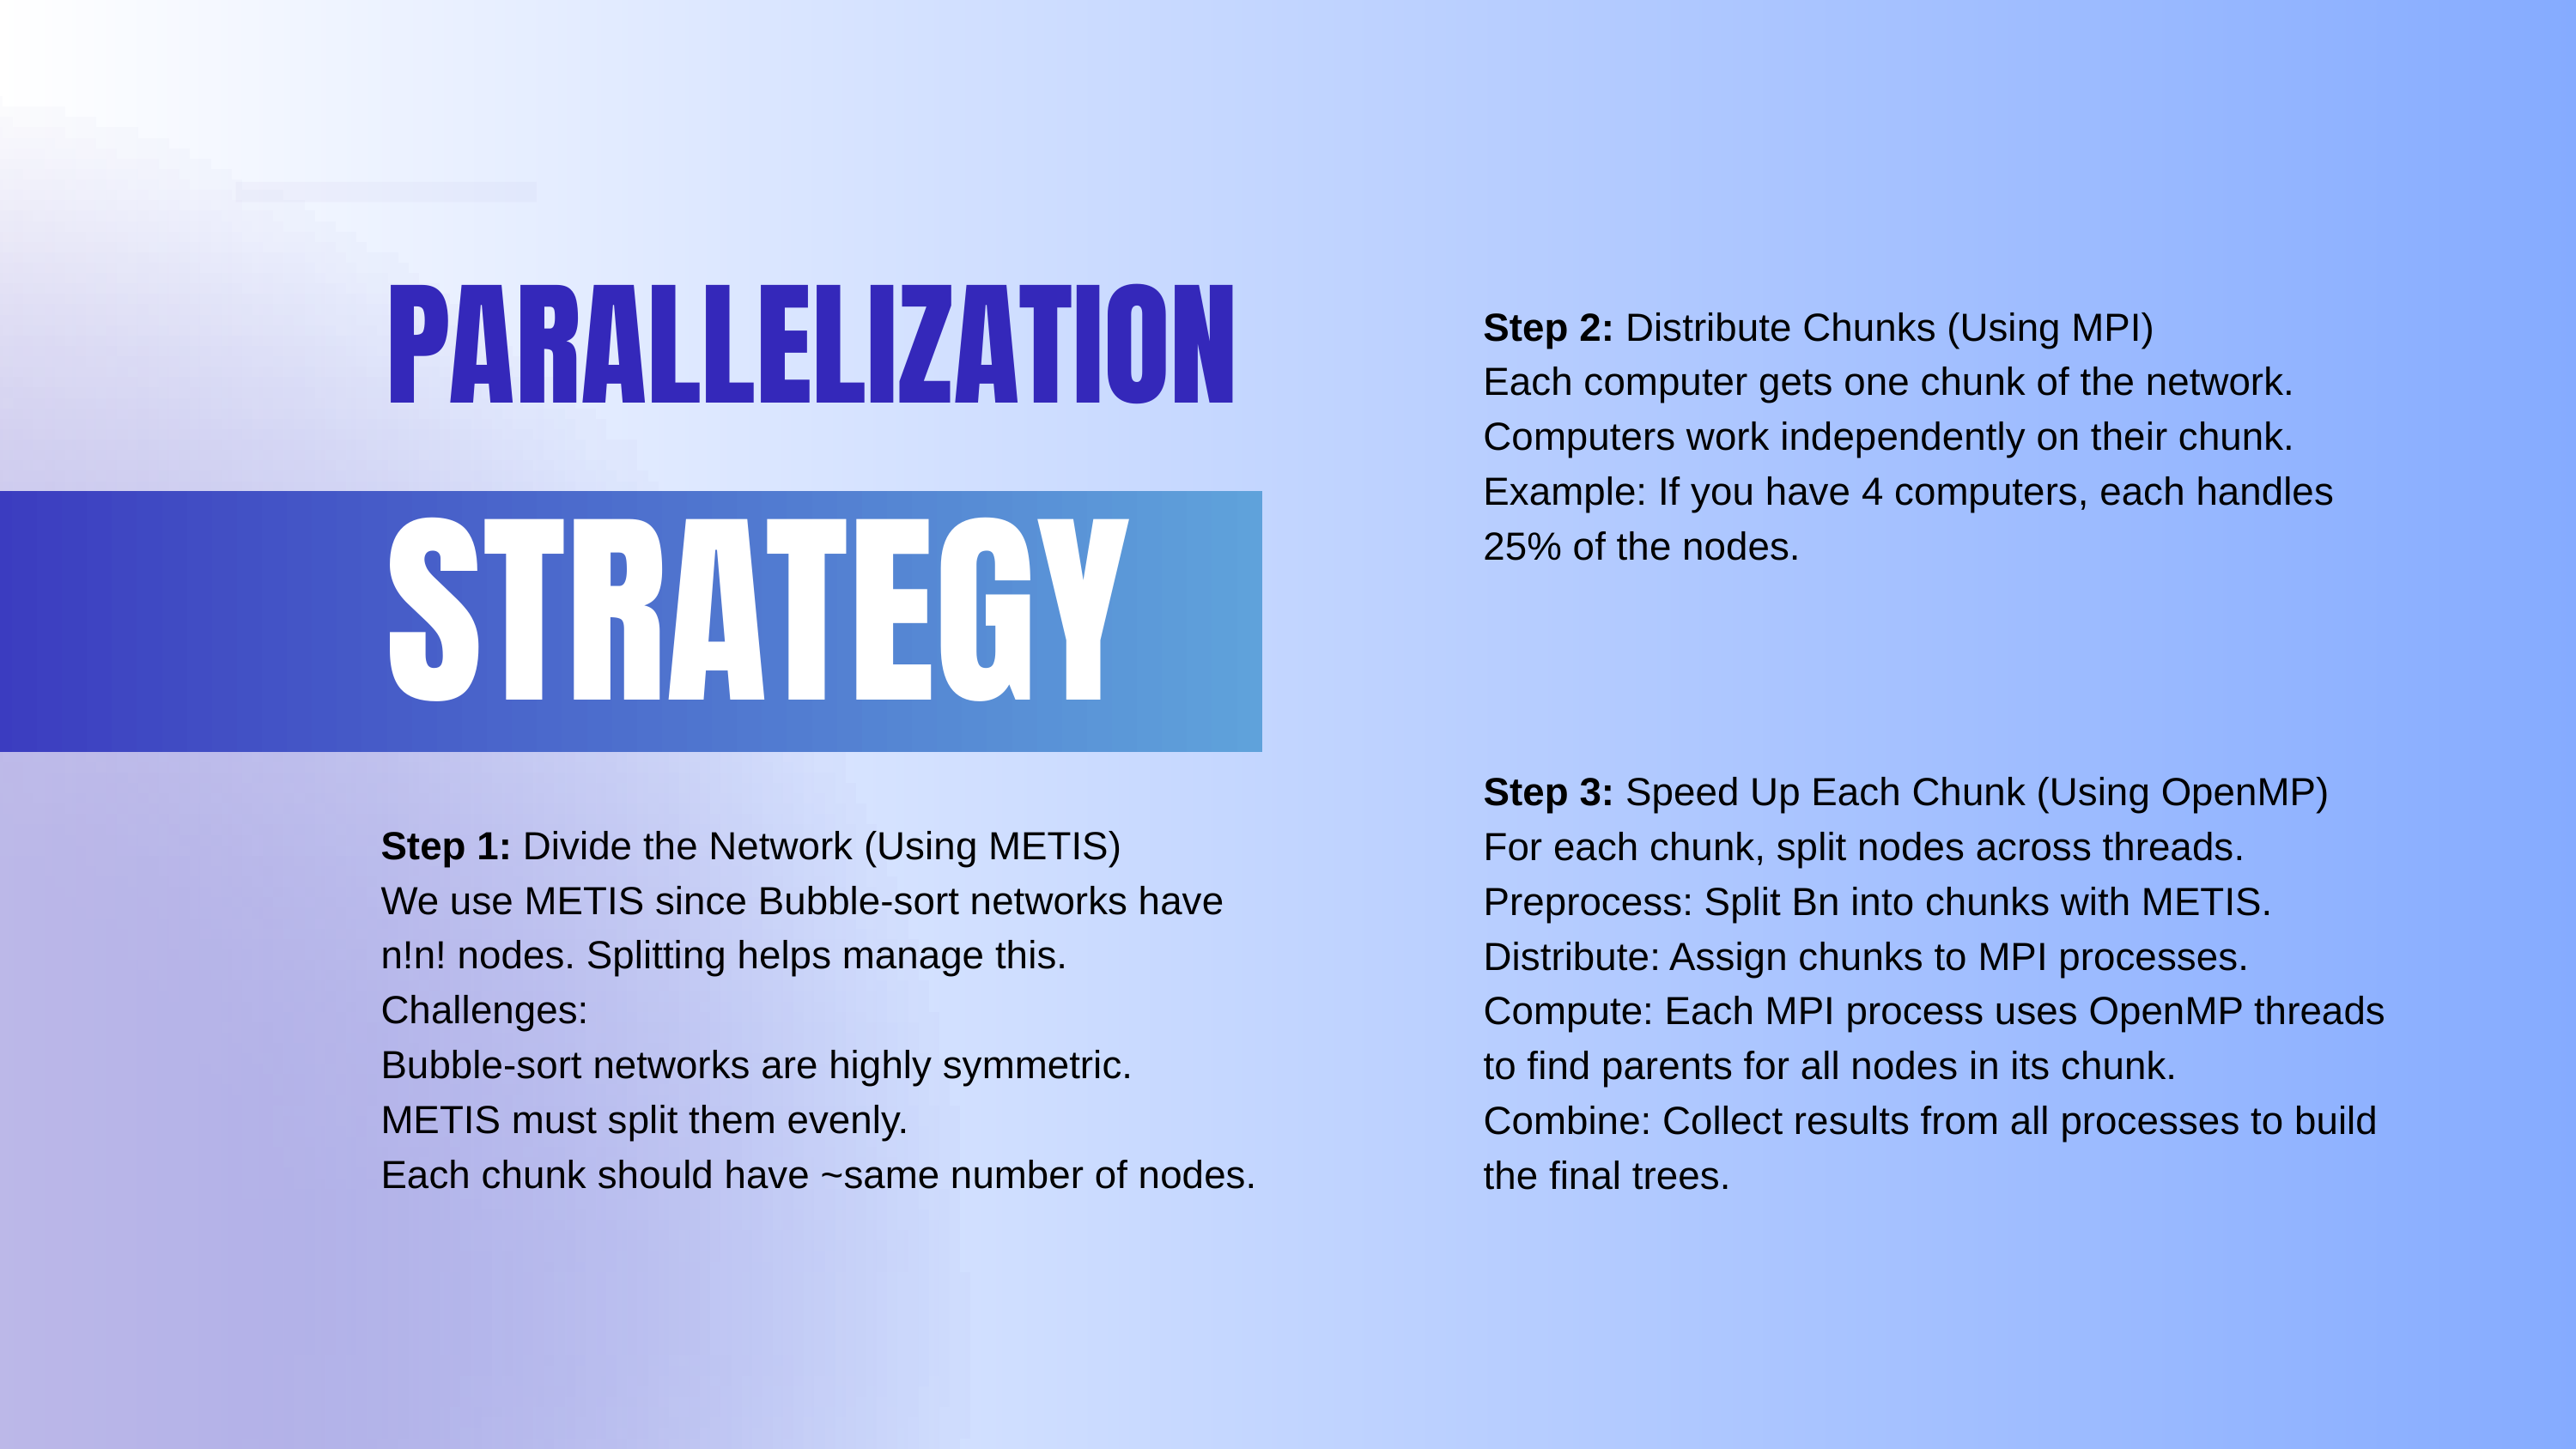

PARALLELIZATION
Step 2: Distribute Chunks (Using MPI)
Each computer gets one chunk of the network.
Computers work independently on their chunk.
Example: If you have 4 computers, each handles 25% of the nodes.

STRATEGY
Step 3: Speed Up Each Chunk (Using OpenMP)
For each chunk, split nodes across threads.
Preprocess: Split Bn into chunks with METIS.
Distribute: Assign chunks to MPI processes.
Compute: Each MPI process uses OpenMP threads to find parents for all nodes in its chunk.
Combine: Collect results from all processes to build the final trees.
Step 1: Divide the Network (Using METIS)
We use METIS since Bubble-sort networks have n!n! nodes. Splitting helps manage this.
Challenges:
Bubble-sort networks are highly symmetric. METIS must split them evenly.
Each chunk should have ~same number of nodes.